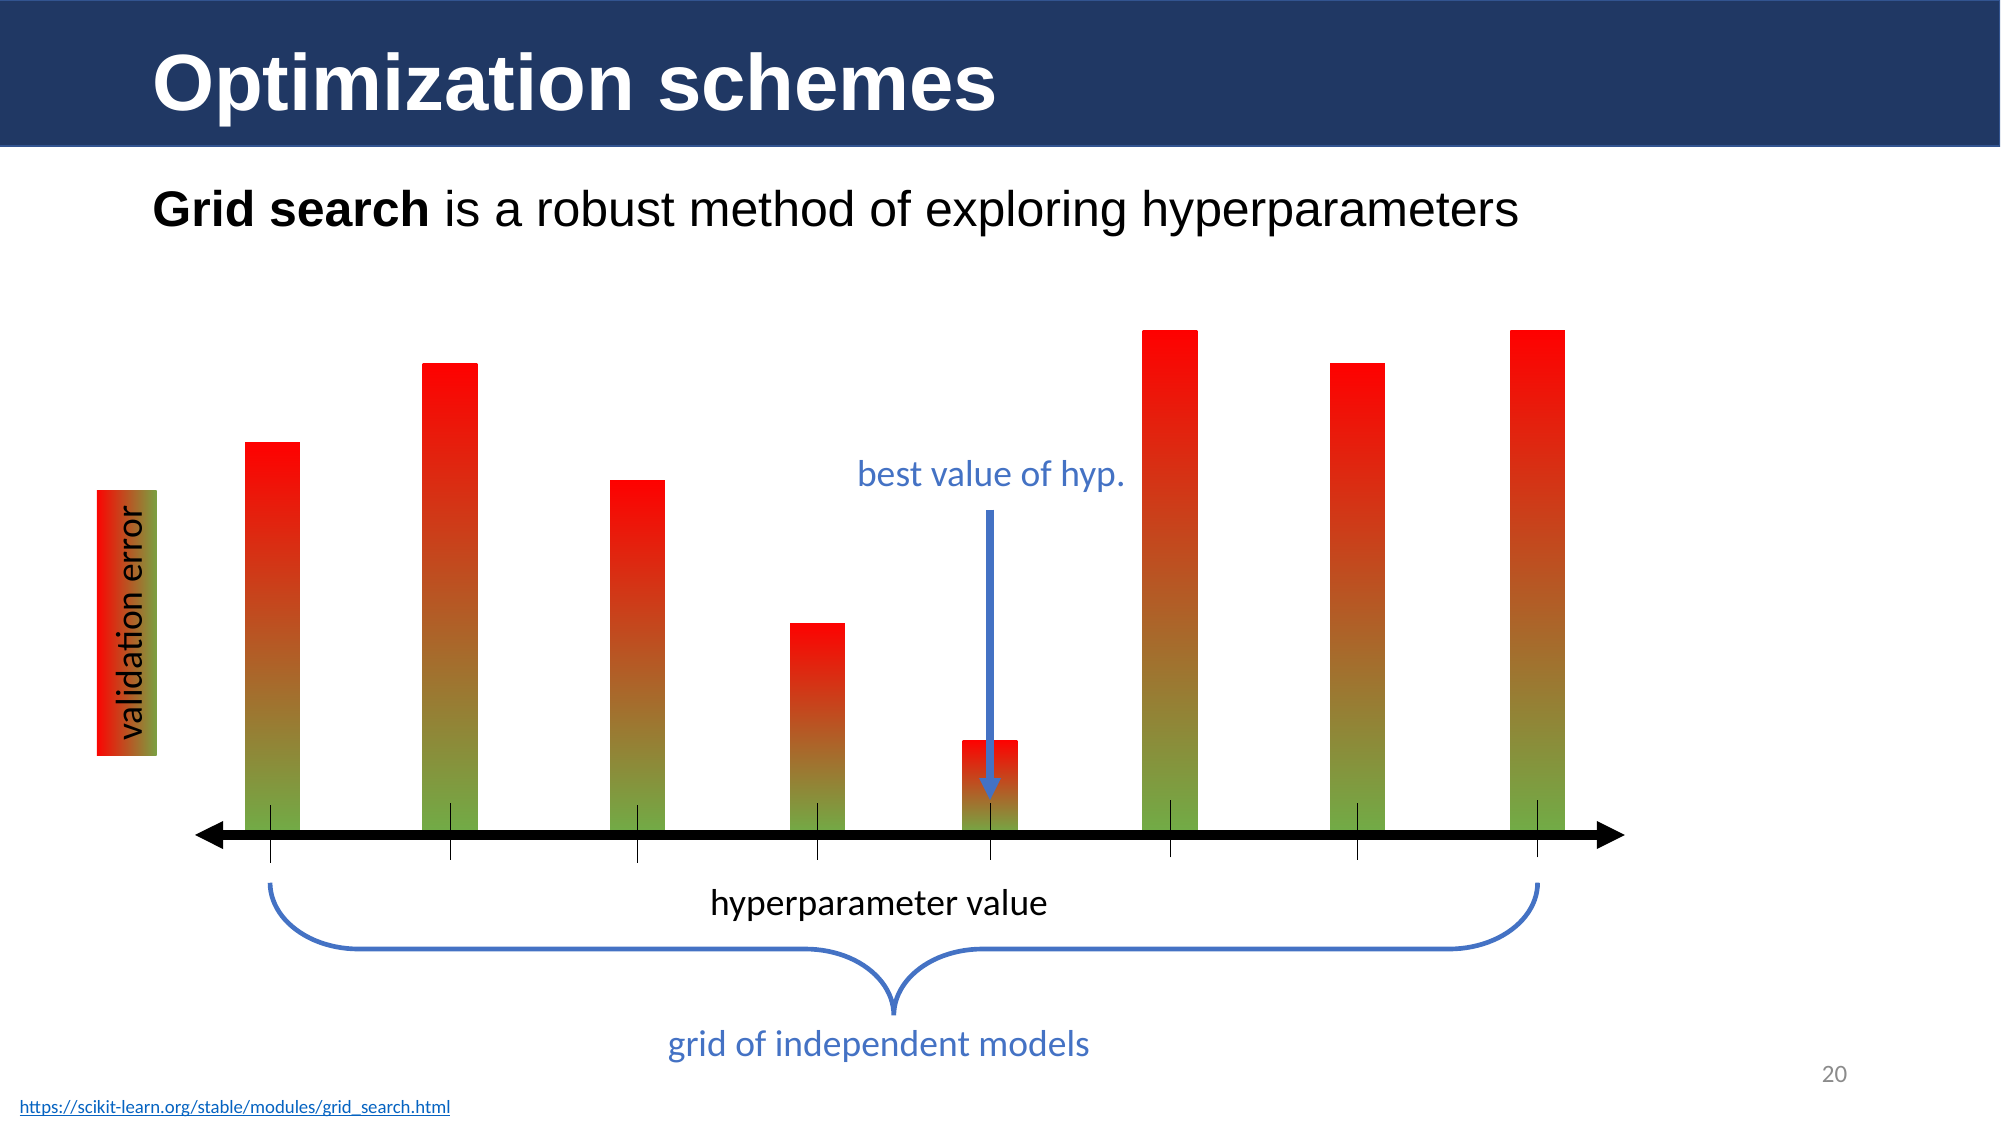

# Optimization schemes
Grid search is a robust method of exploring hyperparameters

validation error

best value of hyp.
hyperparameter value

grid of independent models
20
https://scikit-learn.org/stable/modules/grid_search.html